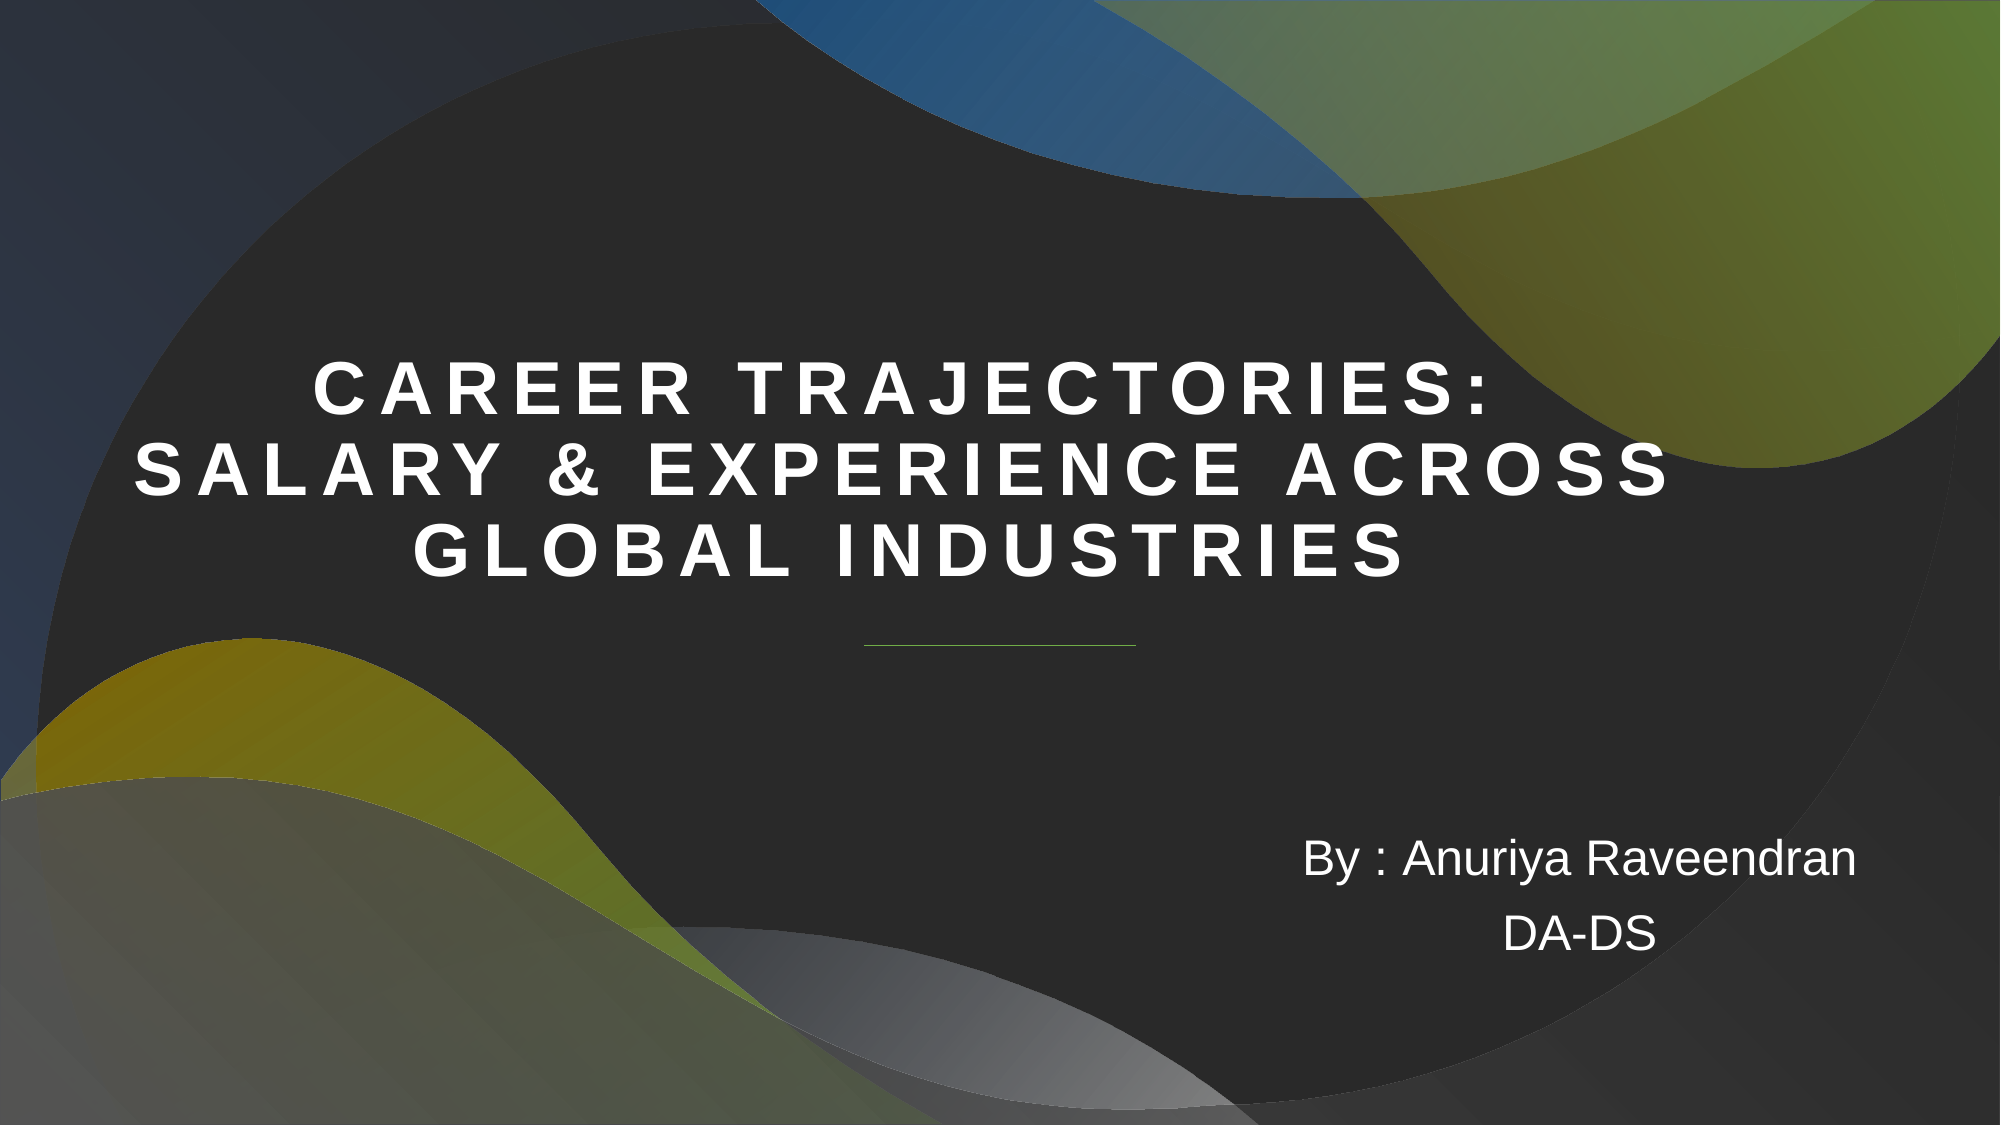

# Career Trajectories: Salary & Experience Across Global Industries
By : Anuriya Raveendran
DA-DS